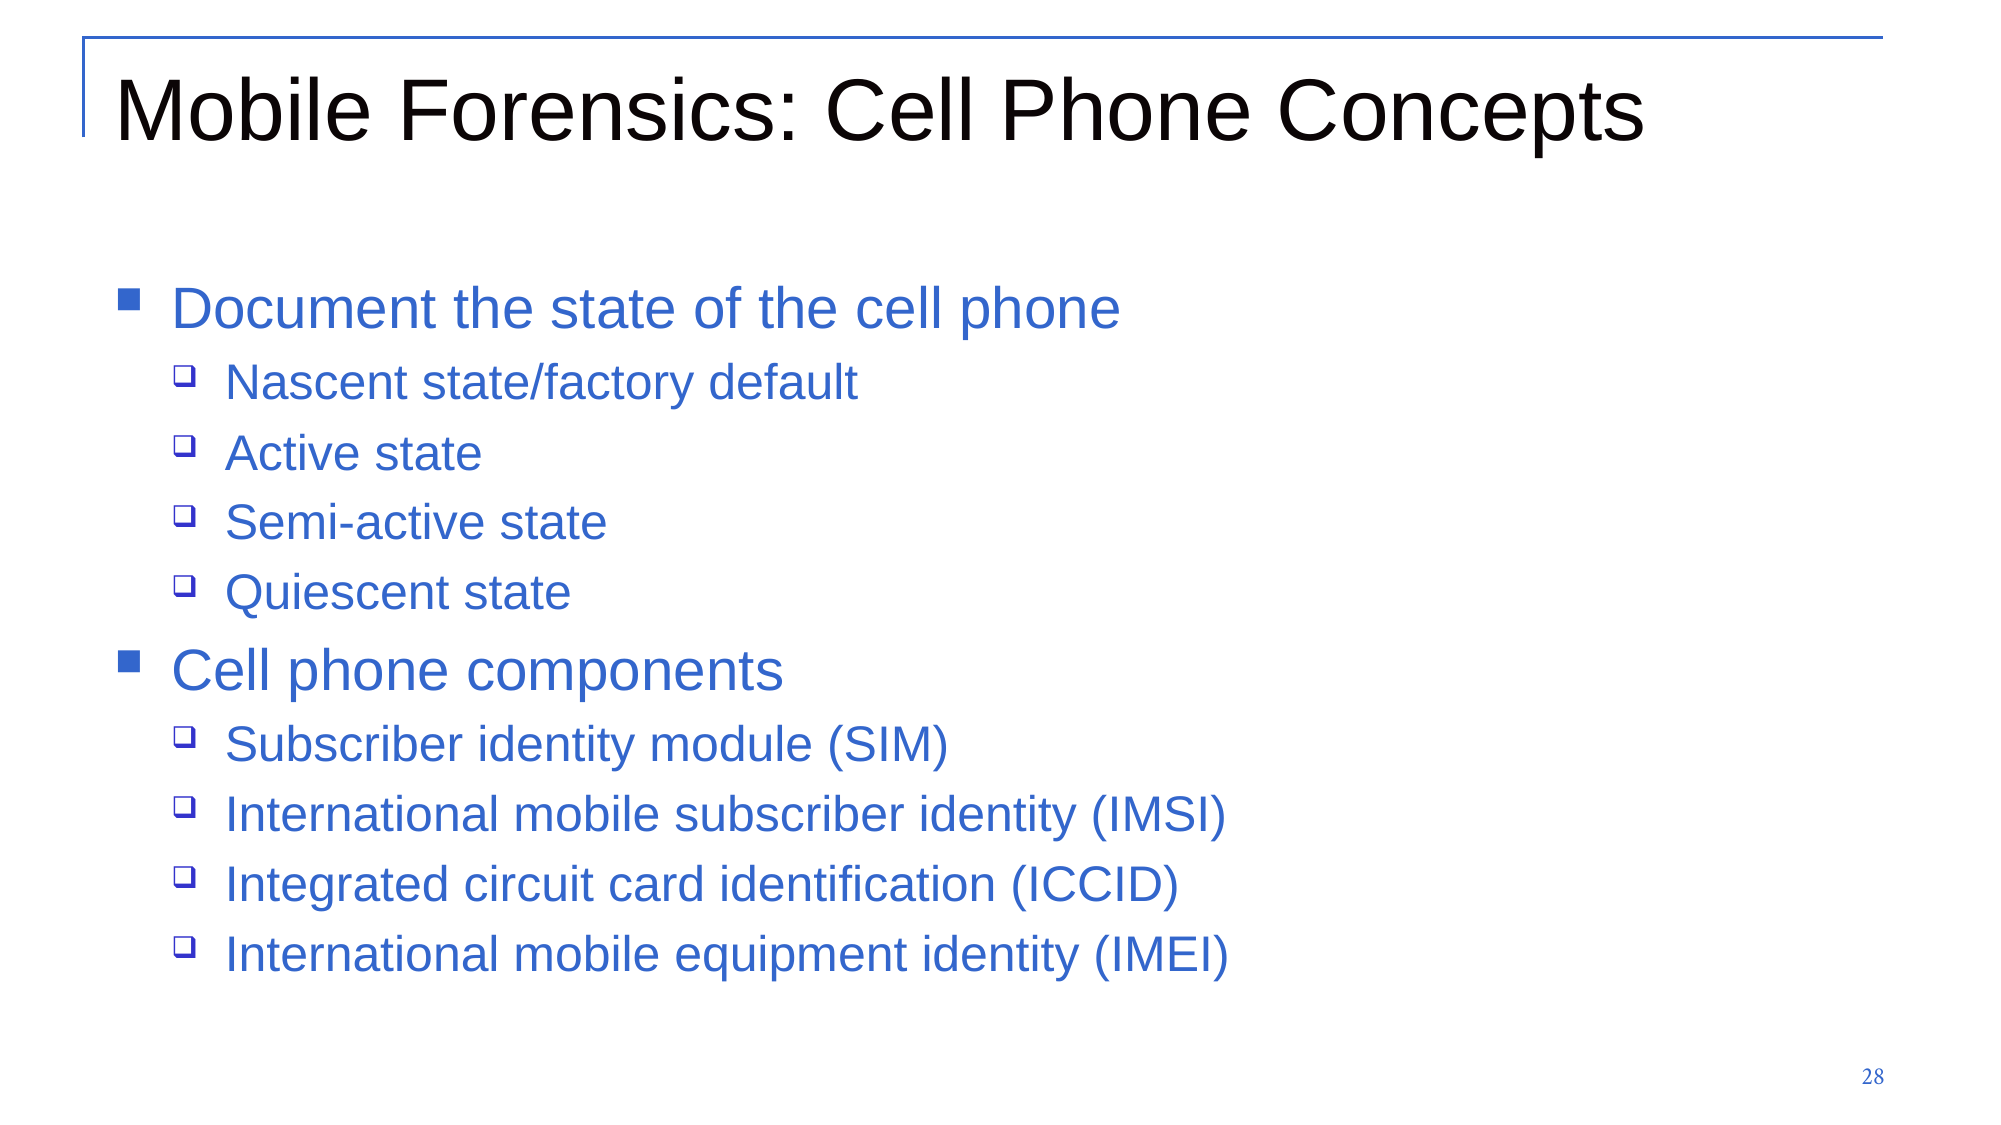

# Mobile Forensics: Cell Phone Concepts
Document the state of the cell phone
Nascent state/factory default
Active state
Semi-active state
Quiescent state
Cell phone components
Subscriber identity module (SIM)
International mobile subscriber identity (IMSI)
Integrated circuit card identification (ICCID)
International mobile equipment identity (IMEI)

28